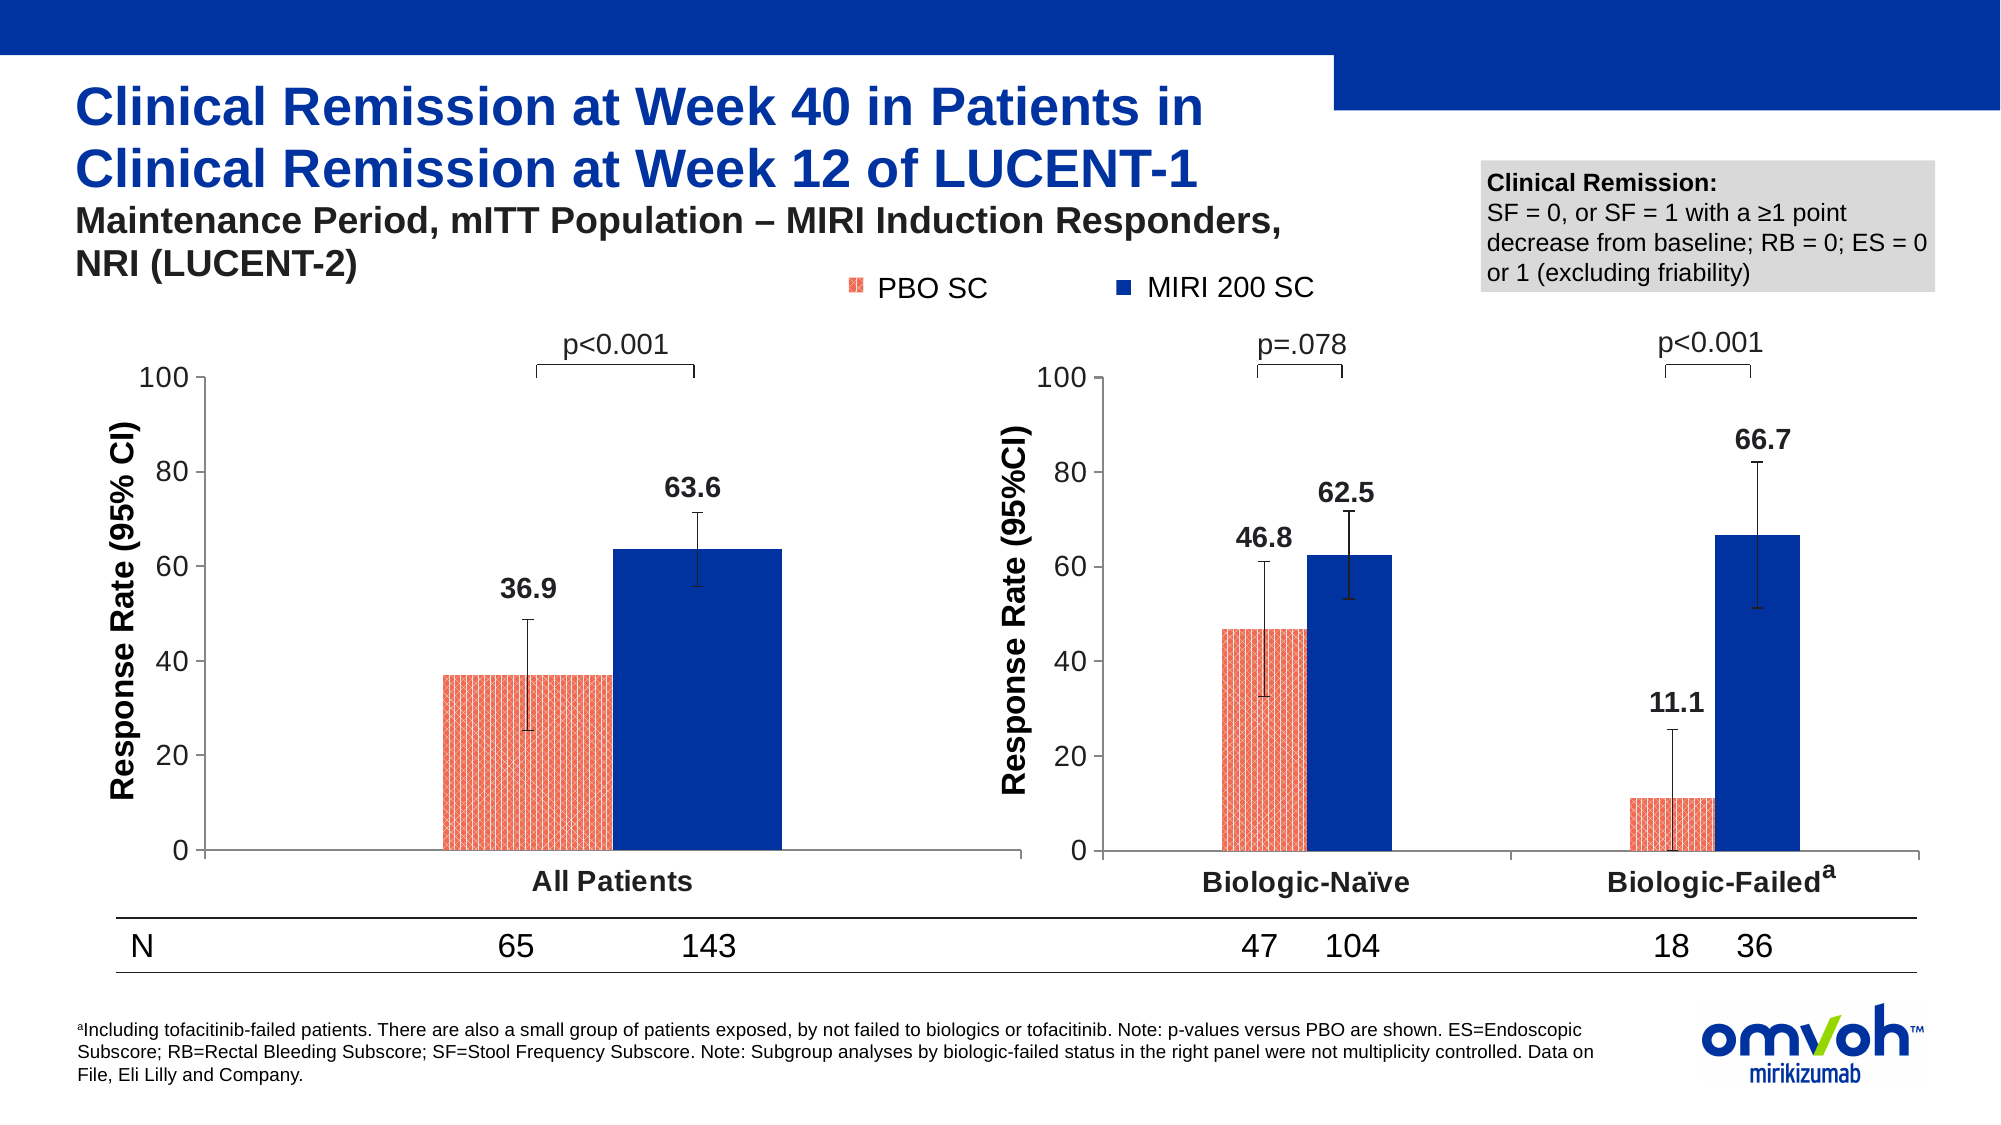

Biologic-Naïve
Biologic-Failed
All Patients
# Clinical Remission at Week 40 in Patients in Clinical Remission at Week 12 of LUCENT-1 Maintenance Period, mITT Population – MIRI Induction Responders, NRI (LUCENT-2)
Clinical Remission:
SF = 0, or SF = 1 with a ≥1 point decrease from baseline; RB = 0; ES = 0 or 1 (excluding friability)
MIRI 200 SC
PBO SC

### Chart

| Category | PBO SC | MIRI 200 SC |
|---|---|---|
| All Patients | 36.9 | 63.6 |

### Chart

| Category | PBO SC | MIRI 200 SC |
|---|---|---|
| Biologic-Naïve | 46.8 | 62.5 |
| Biologic-Failed | 11.1 | 66.7 |
 p<0.001
p=.078
p<0.001
66.7
63.6
62.5
46.8
36.9
Response Rate (95% CI)
Response Rate (95%CI)
11.1

N
65
143
47
104
18
36
aIncluding tofacitinib-failed patients. There are also a small group of patients exposed, by not failed to biologics or tofacitinib. Note: p-values versus PBO are shown. ES=Endoscopic Subscore; RB=Rectal Bleeding Subscore; SF=Stool Frequency Subscore. Note: Subgroup analyses by biologic-failed status in the right panel were not multiplicity controlled. Data on File, Eli Lilly and Company.